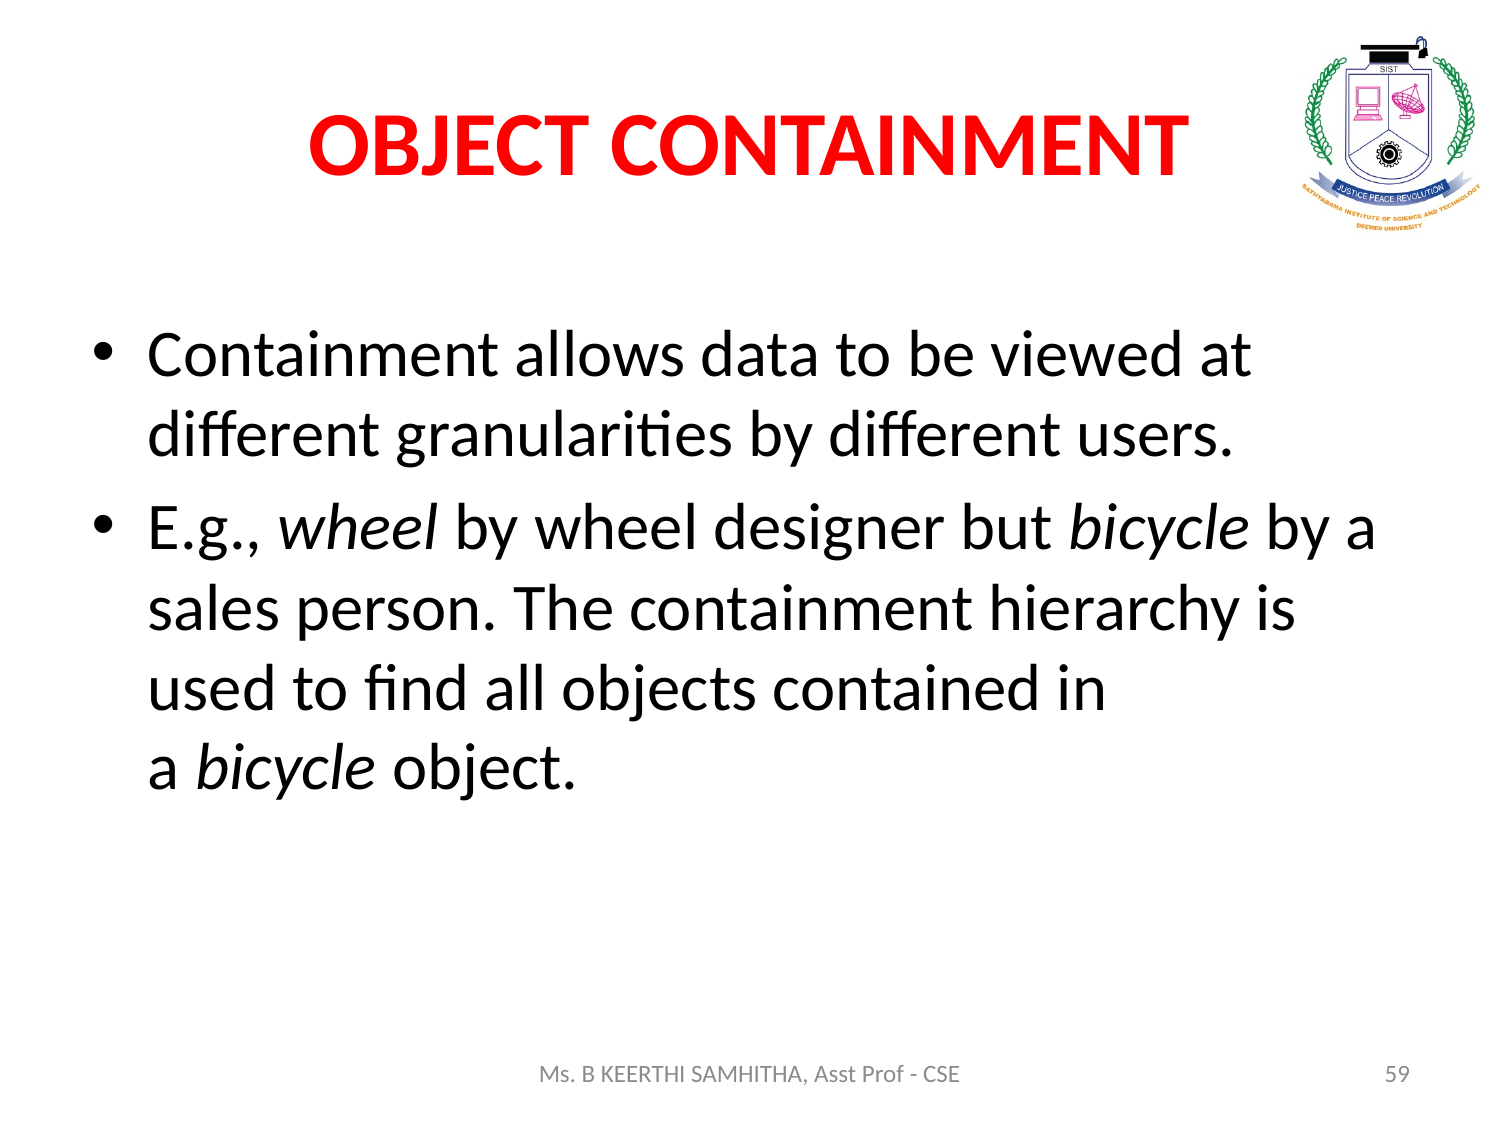

# OBJECT CONTAINMENT
Containment allows data to be viewed at different granularities by different users.
E.g., wheel by wheel designer but bicycle by a sales person. The containment hierarchy is used to find all objects contained in a bicycle object.

Ms. B KEERTHI SAMHITHA, Asst Prof - CSE
59